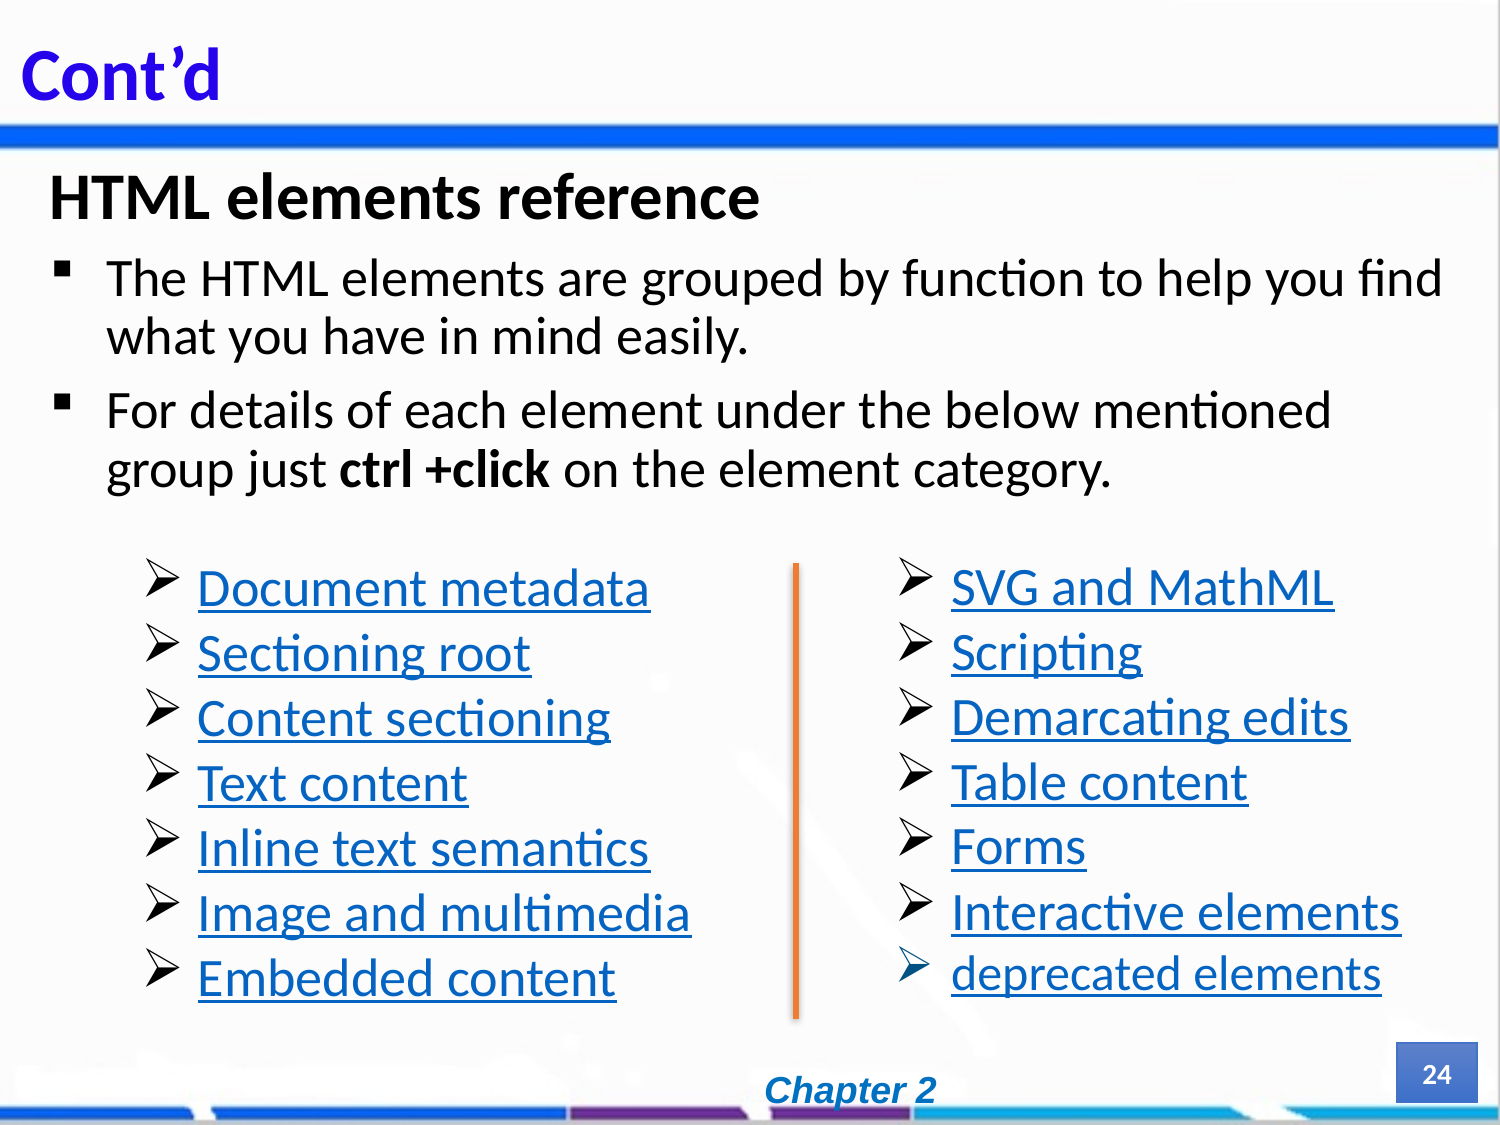

# Cont’d
HTML elements reference
The HTML elements are grouped by function to help you find what you have in mind easily.
For details of each element under the below mentioned group just ctrl +click on the element category.

SVG and MathML
Scripting
Demarcating edits
Table content
Forms
Interactive elements
deprecated elements

Document metadata
Sectioning root
Content sectioning
Text content
Inline text semantics
Image and multimedia
Embedded content
24
Chapter 2